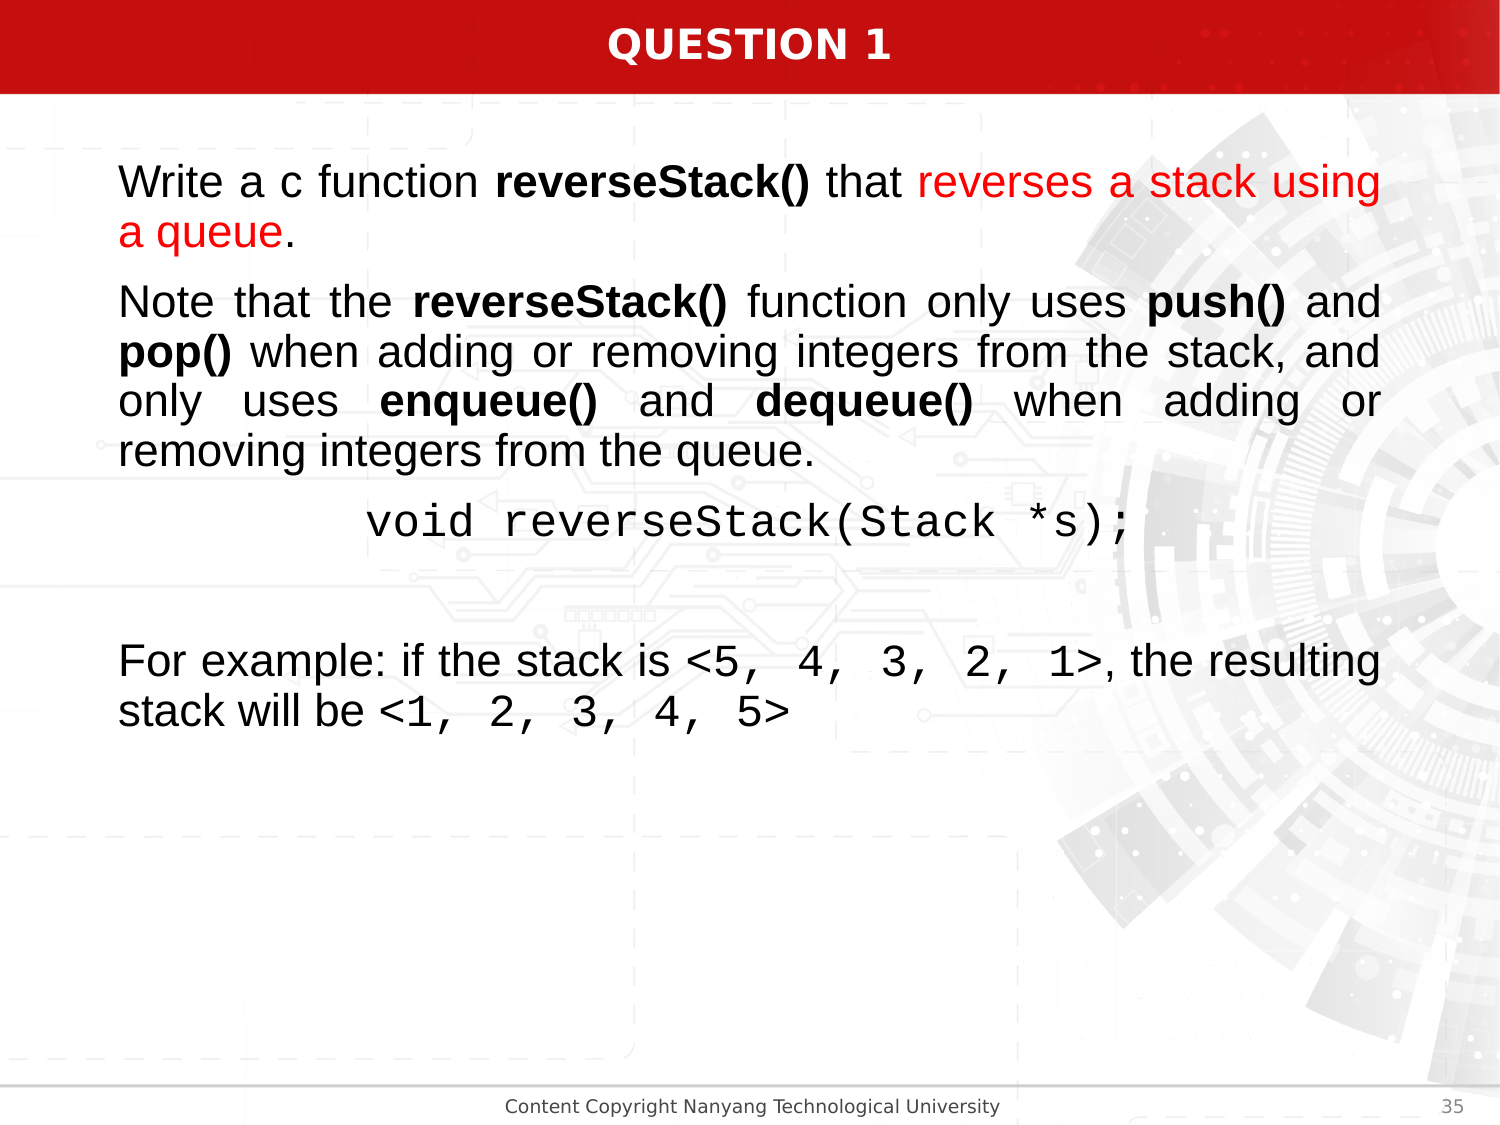

# Question 1
Write a c function reverseStack() that reverses a stack using a queue.
Note that the reverseStack() function only uses push() and pop() when adding or removing integers from the stack, and only uses enqueue() and dequeue() when adding or removing integers from the queue.
void reverseStack(Stack *s);

For example: if the stack is <5, 4, 3, 2, 1>, the resulting stack will be <1, 2, 3, 4, 5>